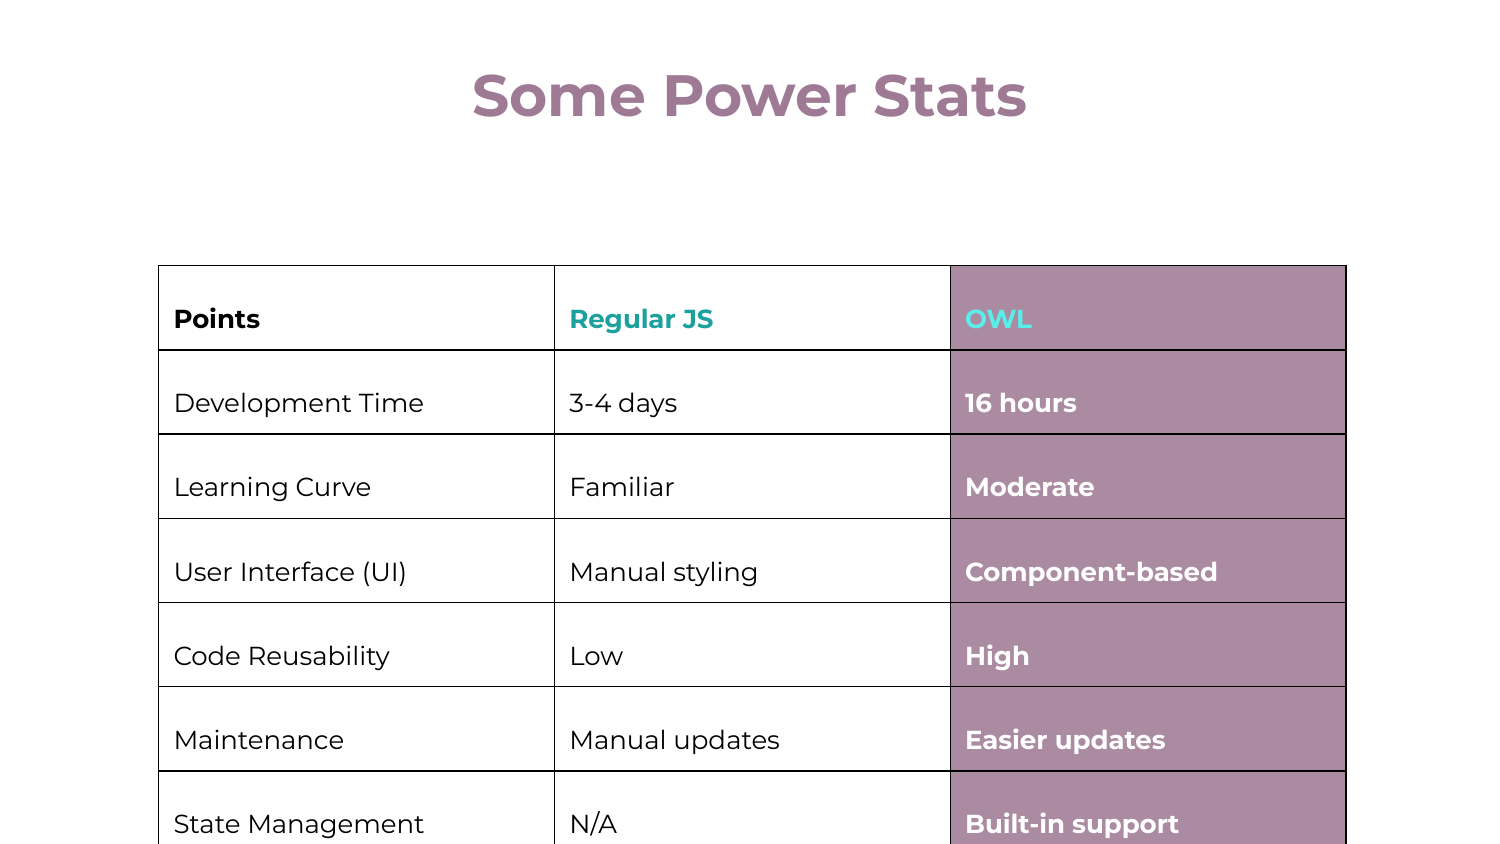

Some Power Stats
| Points | Regular JS | OWL |
| --- | --- | --- |
| Development Time | 3-4 days | 16 hours |
| Learning Curve | Familiar | Moderate |
| User Interface (UI) | Manual styling | Component-based |
| Code Reusability | Low | High |
| Maintenance | Manual updates | Easier updates |
| State Management | N/A | Built-in support |
| Performance Optimization | Manual efforts | Optimized by default |